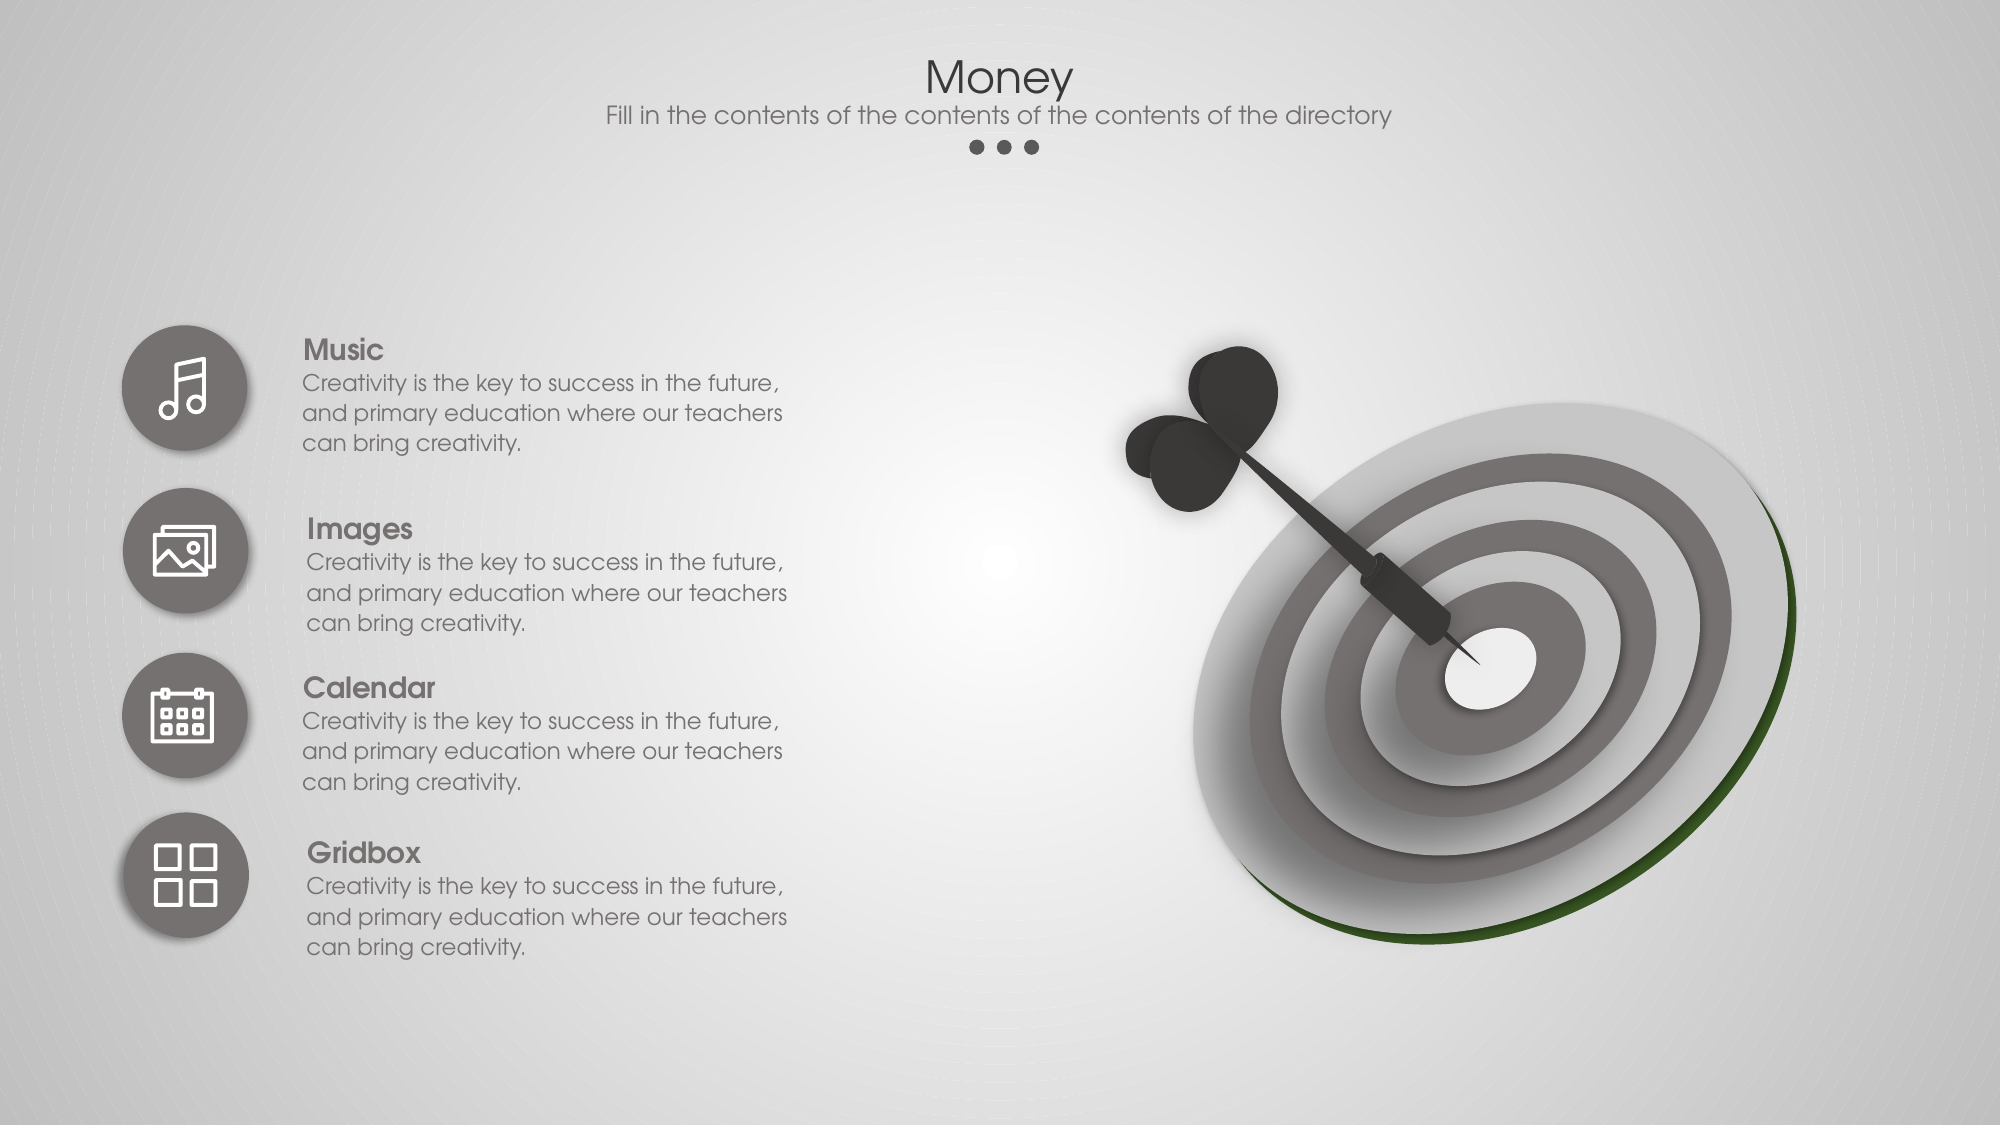

Money
Fill in the contents of the contents of the contents of the directory

Music
Creativity is the key to success in the future, and primary education where our teachers can bring creativity.

Images
Creativity is the key to success in the future, and primary education where our teachers can bring creativity.

Calendar
Creativity is the key to success in the future, and primary education where our teachers can bring creativity.

Gridbox
Creativity is the key to success in the future, and primary education where our teachers can bring creativity.